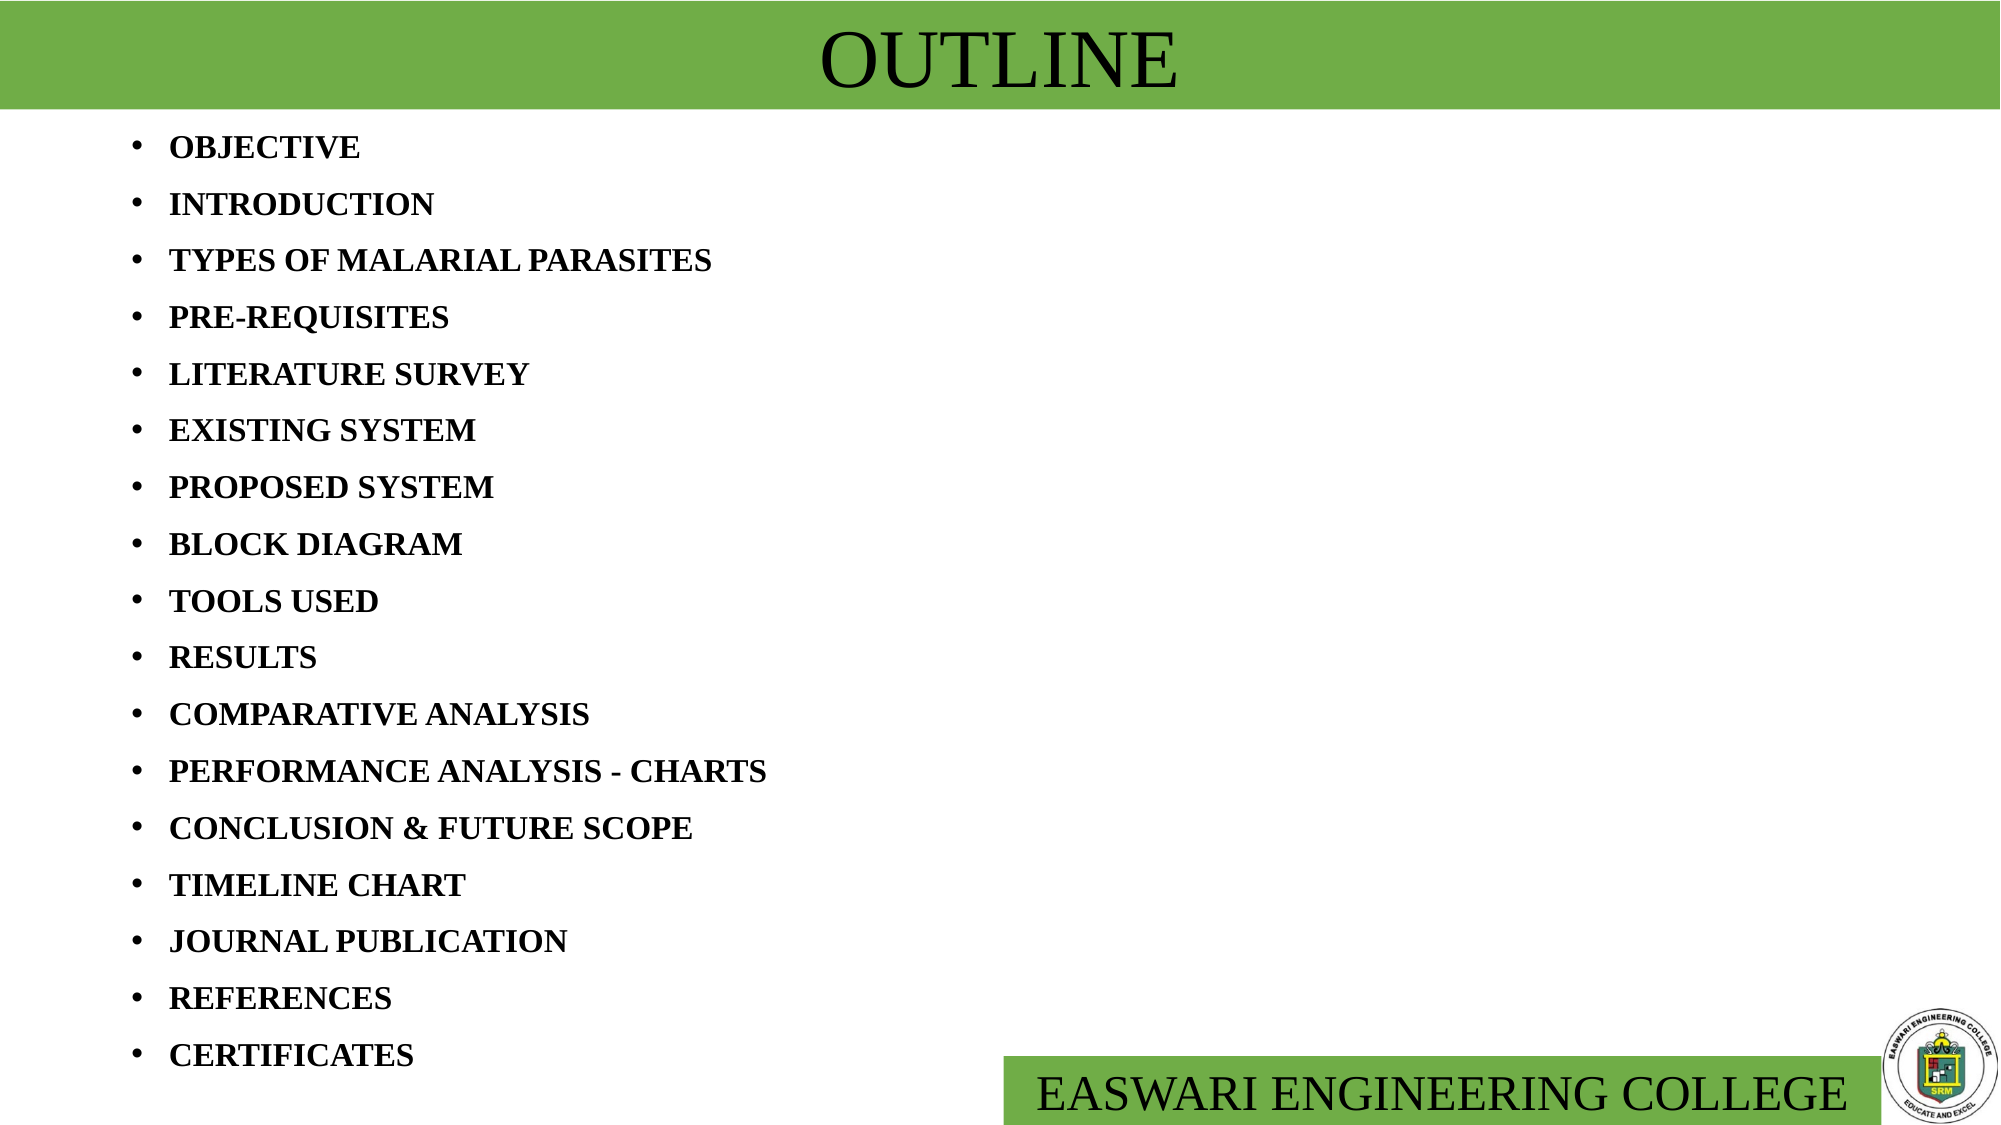

# OUTLINE
OBJECTIVE
INTRODUCTION
TYPES OF MALARIAL PARASITES
PRE-REQUISITES
LITERATURE SURVEY
EXISTING SYSTEM
PROPOSED SYSTEM
BLOCK DIAGRAM
TOOLS USED
RESULTS
COMPARATIVE ANALYSIS
PERFORMANCE ANALYSIS - CHARTS
CONCLUSION & FUTURE SCOPE
TIMELINE CHART
JOURNAL PUBLICATION
REFERENCES
CERTIFICATES